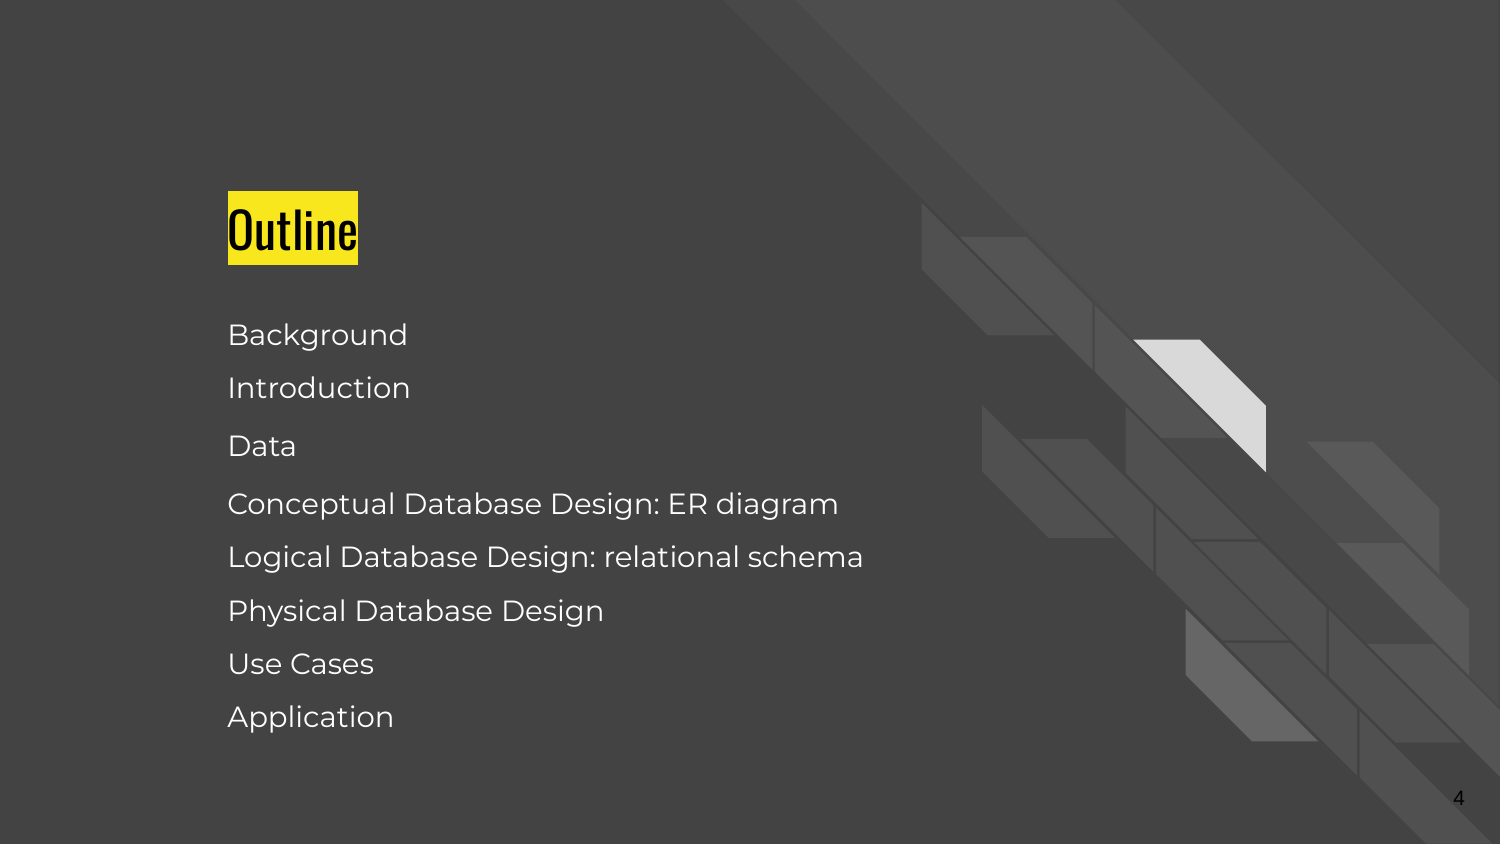

# Outline
Background
Introduction
Data
Conceptual Database Design: ER diagram
Logical Database Design: relational schema
Physical Database Design
Use Cases
Application
4